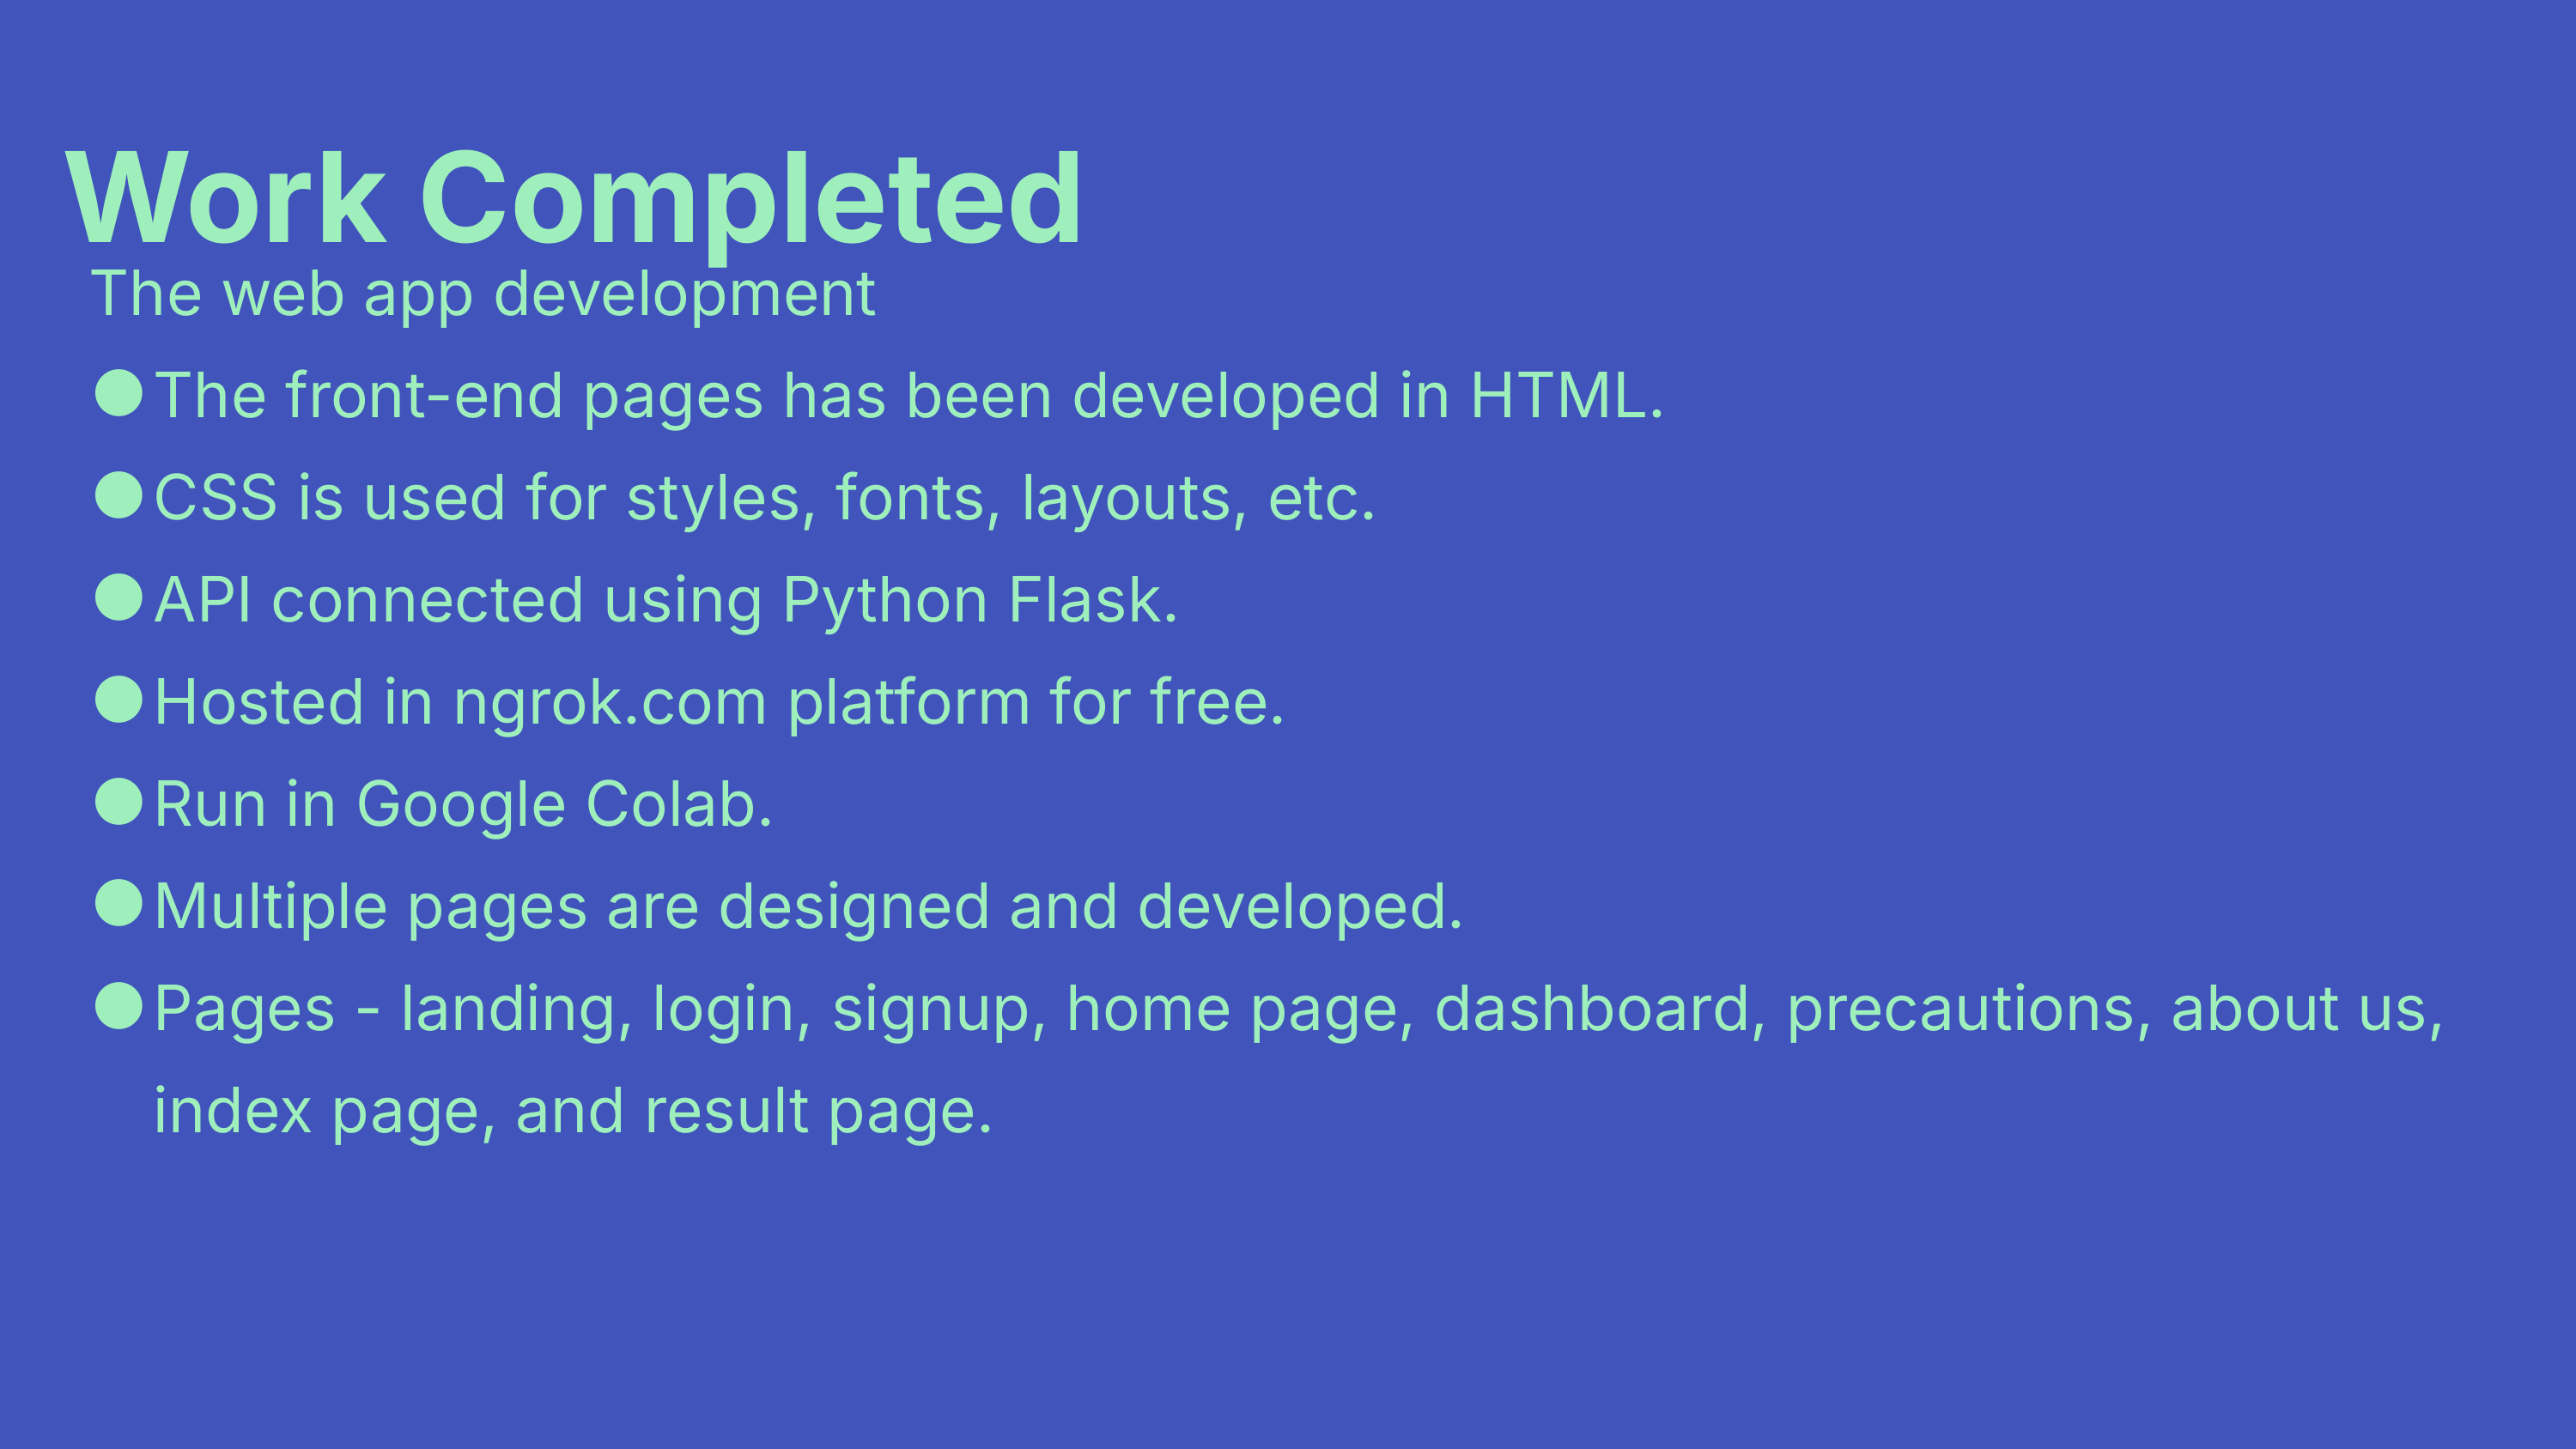

Work Completed
The web app development
The front-end pages has been developed in HTML.
CSS is used for styles, fonts, layouts, etc.
API connected using Python Flask.
Hosted in ngrok.com platform for free.
Run in Google Colab.
Multiple pages are designed and developed.
Pages - landing, login, signup, home page, dashboard, precautions, about us, index page, and result page.